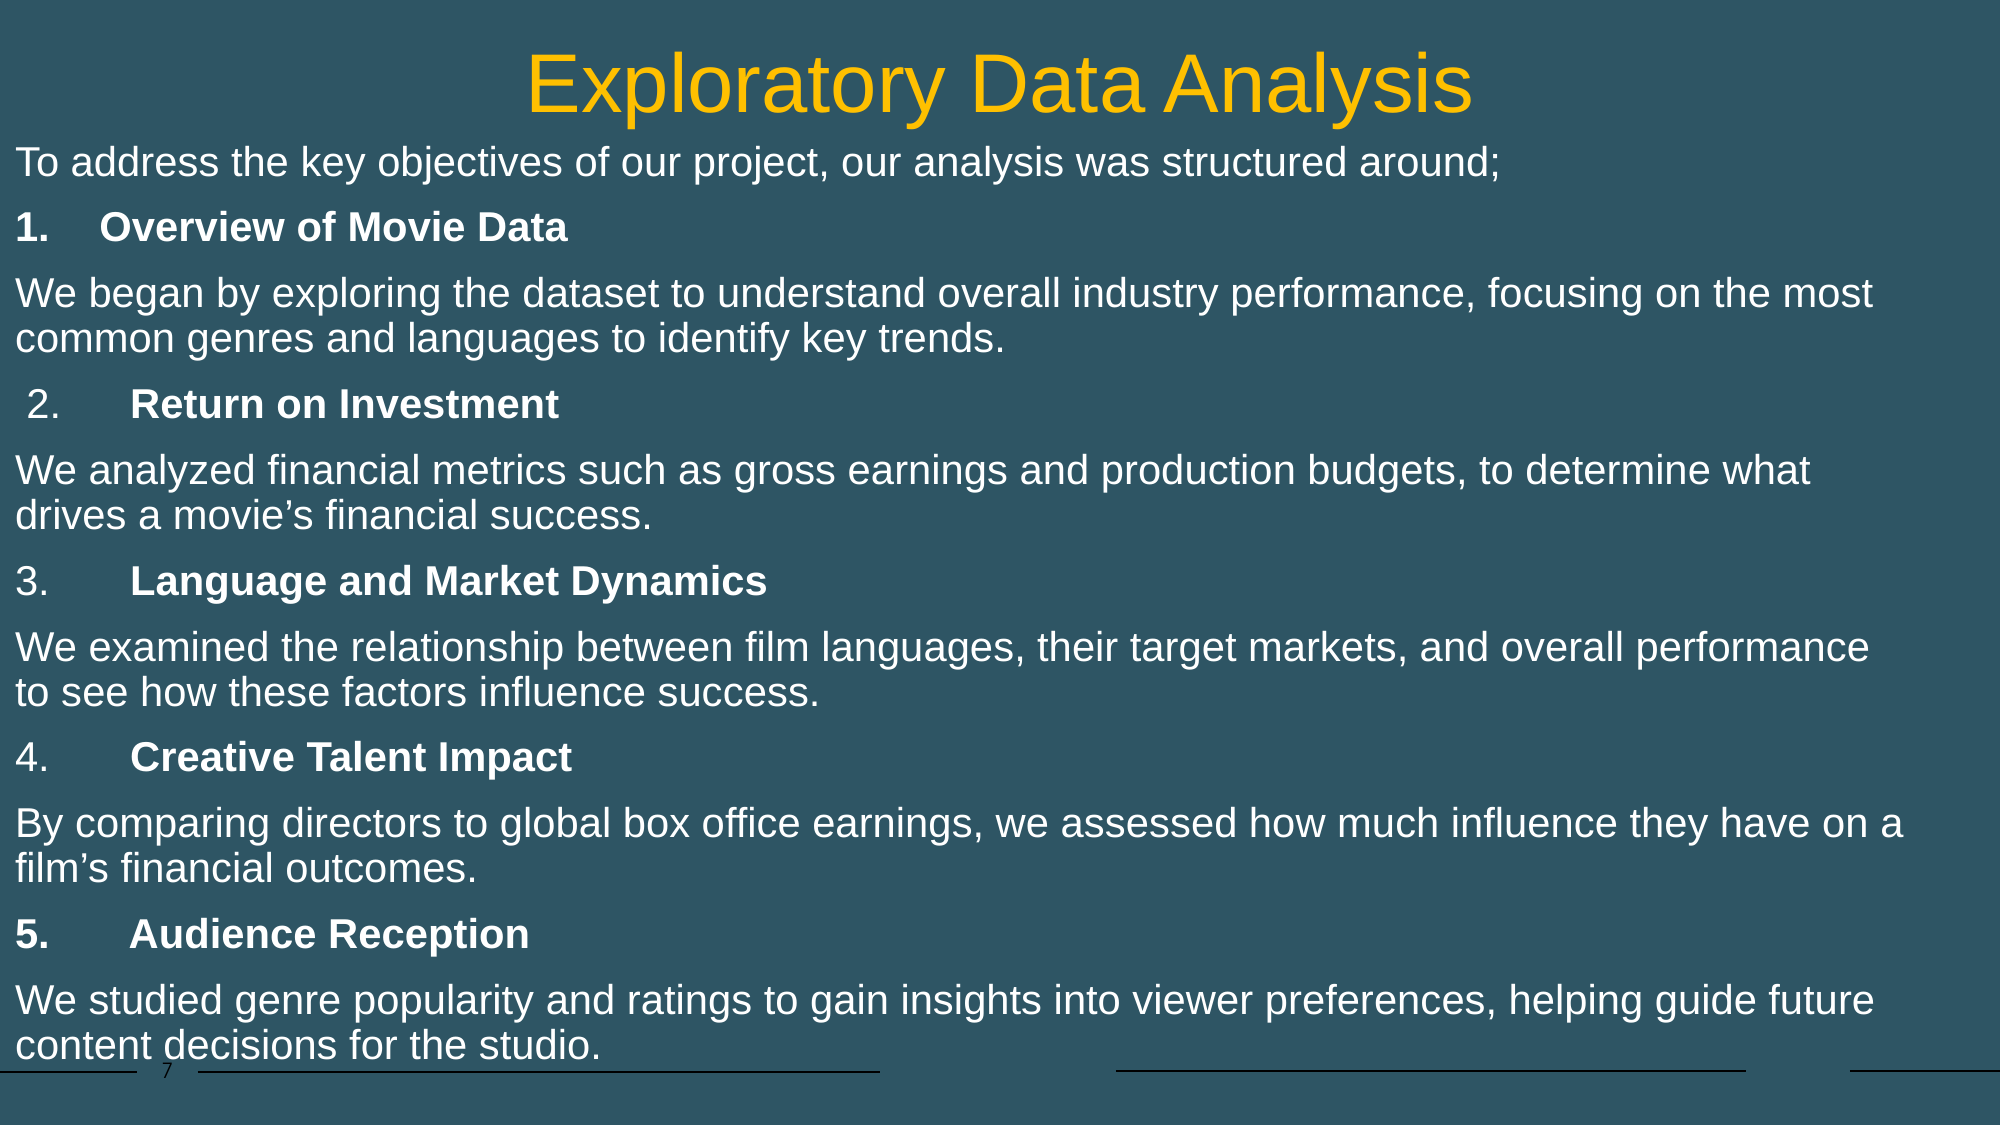

# Exploratory Data Analysis
To address the key objectives of our project, our analysis was structured around;
Overview of Movie Data
We began by exploring the dataset to understand overall industry performance, focusing on the most common genres and languages to identify key trends.
 2.      Return on Investment
We analyzed financial metrics such as gross earnings and production budgets, to determine what drives a movie’s financial success.
3.       Language and Market Dynamics
We examined the relationship between film languages, their target markets, and overall performance to see how these factors influence success.
4.       Creative Talent Impact
By comparing directors to global box office earnings, we assessed how much influence they have on a film’s financial outcomes.
5.       Audience Reception
We studied genre popularity and ratings to gain insights into viewer preferences, helping guide future content decisions for the studio.
7